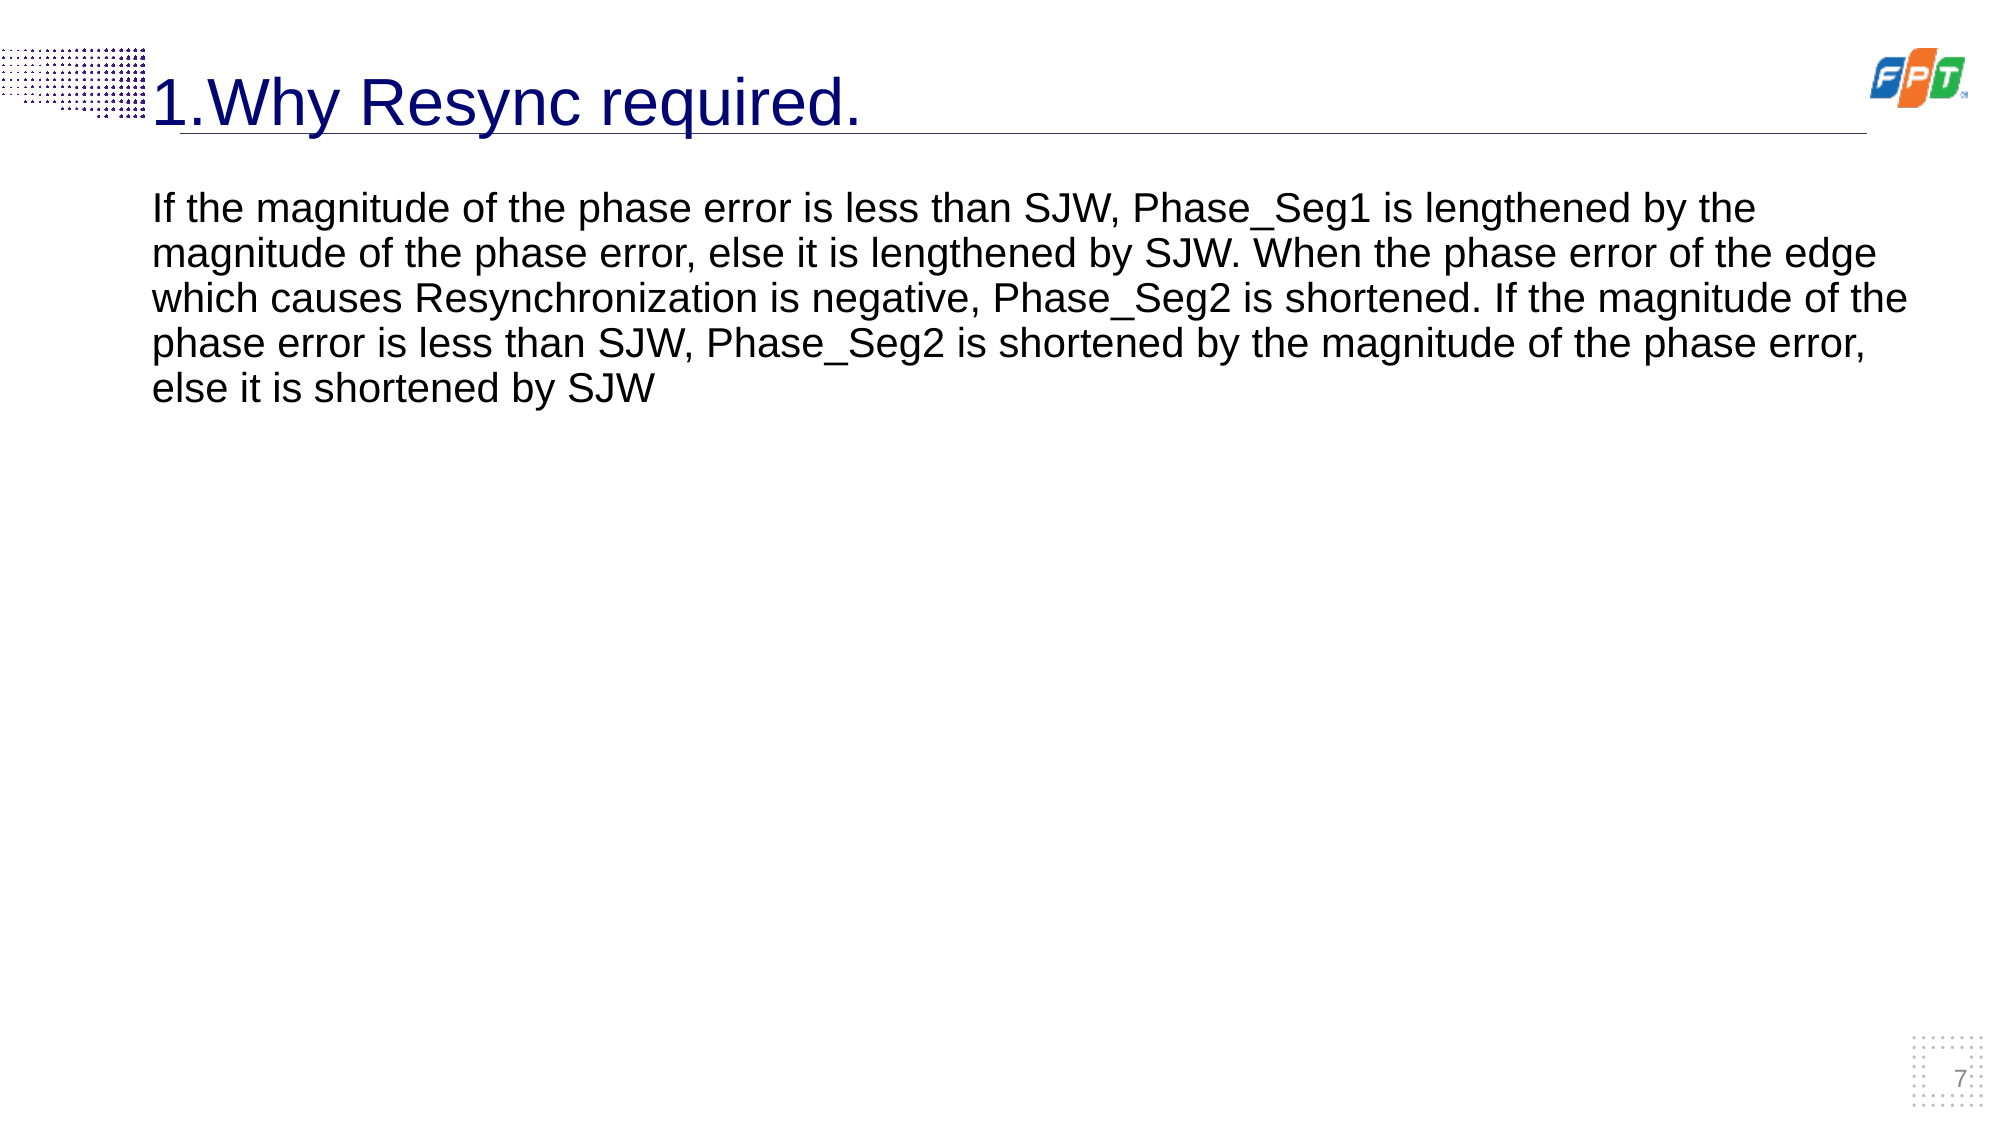

# 1.Why Resync required.
If the magnitude of the phase error is less than SJW, Phase_Seg1 is lengthened by the magnitude of the phase error, else it is lengthened by SJW. When the phase error of the edge which causes Resynchronization is negative, Phase_Seg2 is shortened. If the magnitude of the phase error is less than SJW, Phase_Seg2 is shortened by the magnitude of the phase error, else it is shortened by SJW

7